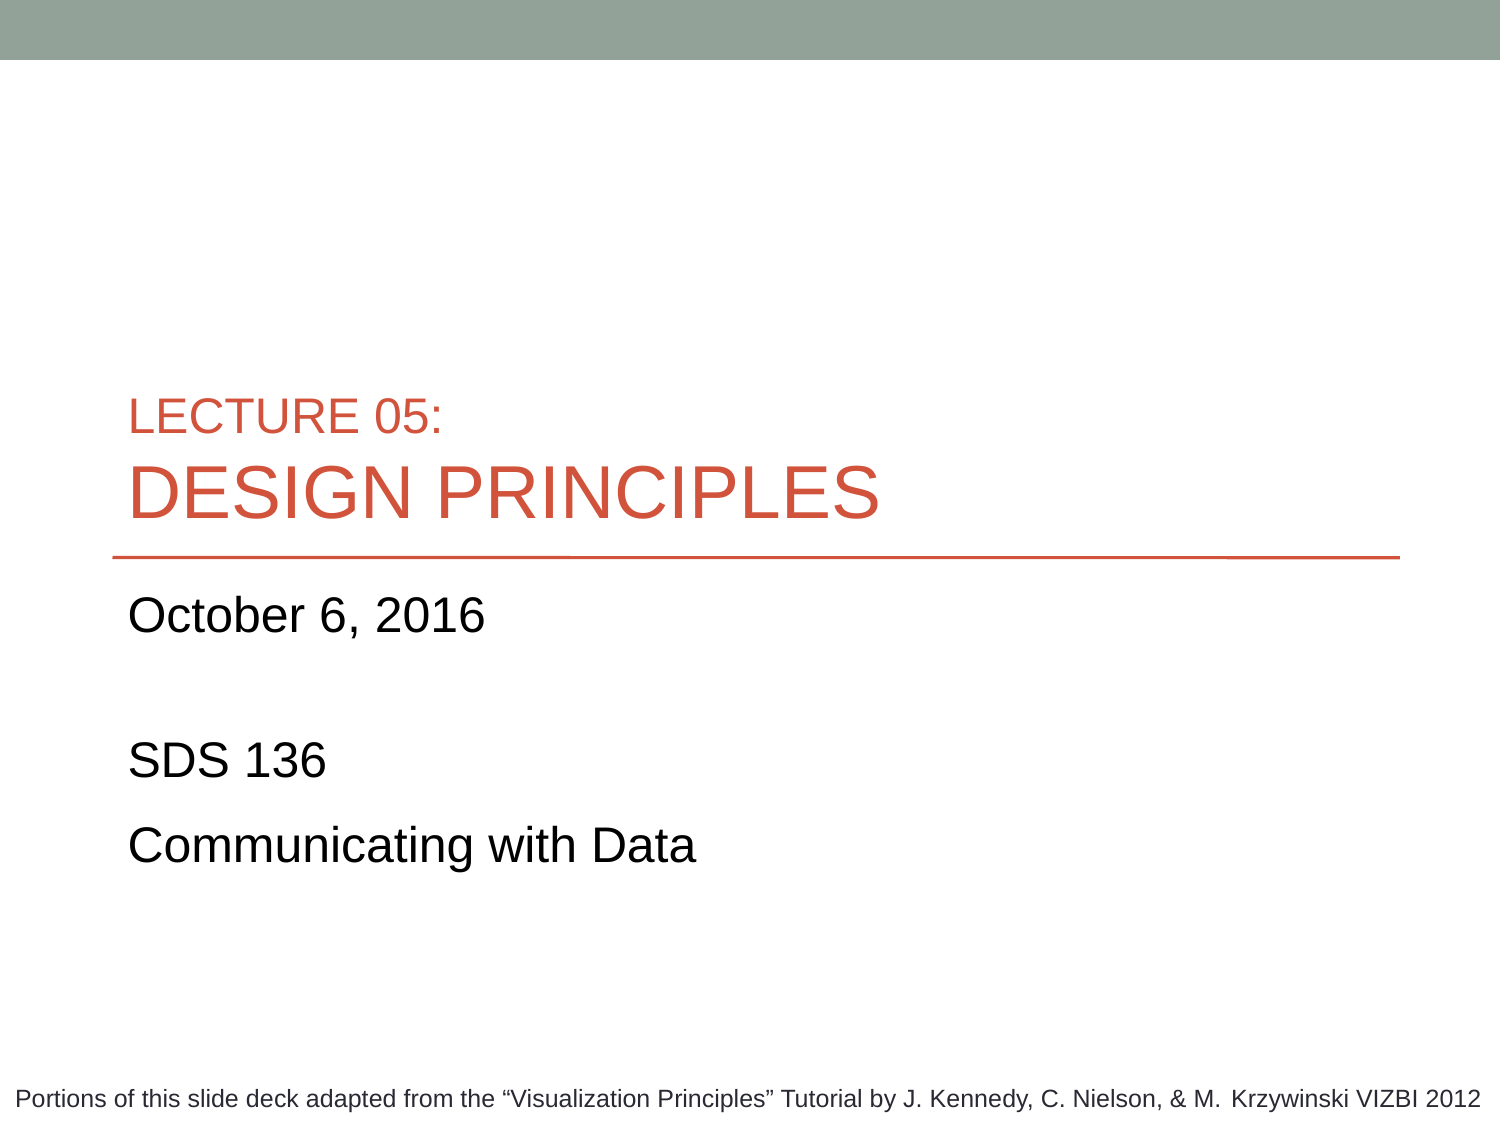

# LECTURE 05: DESIGN PRINCIPLES
October 6, 2016
SDS 136
Communicating with Data
Portions of this slide deck adapted from the “Visualization Principles” Tutorial by J. Kennedy, C. Nielson, & M. Krzywinski VIZBI 2012